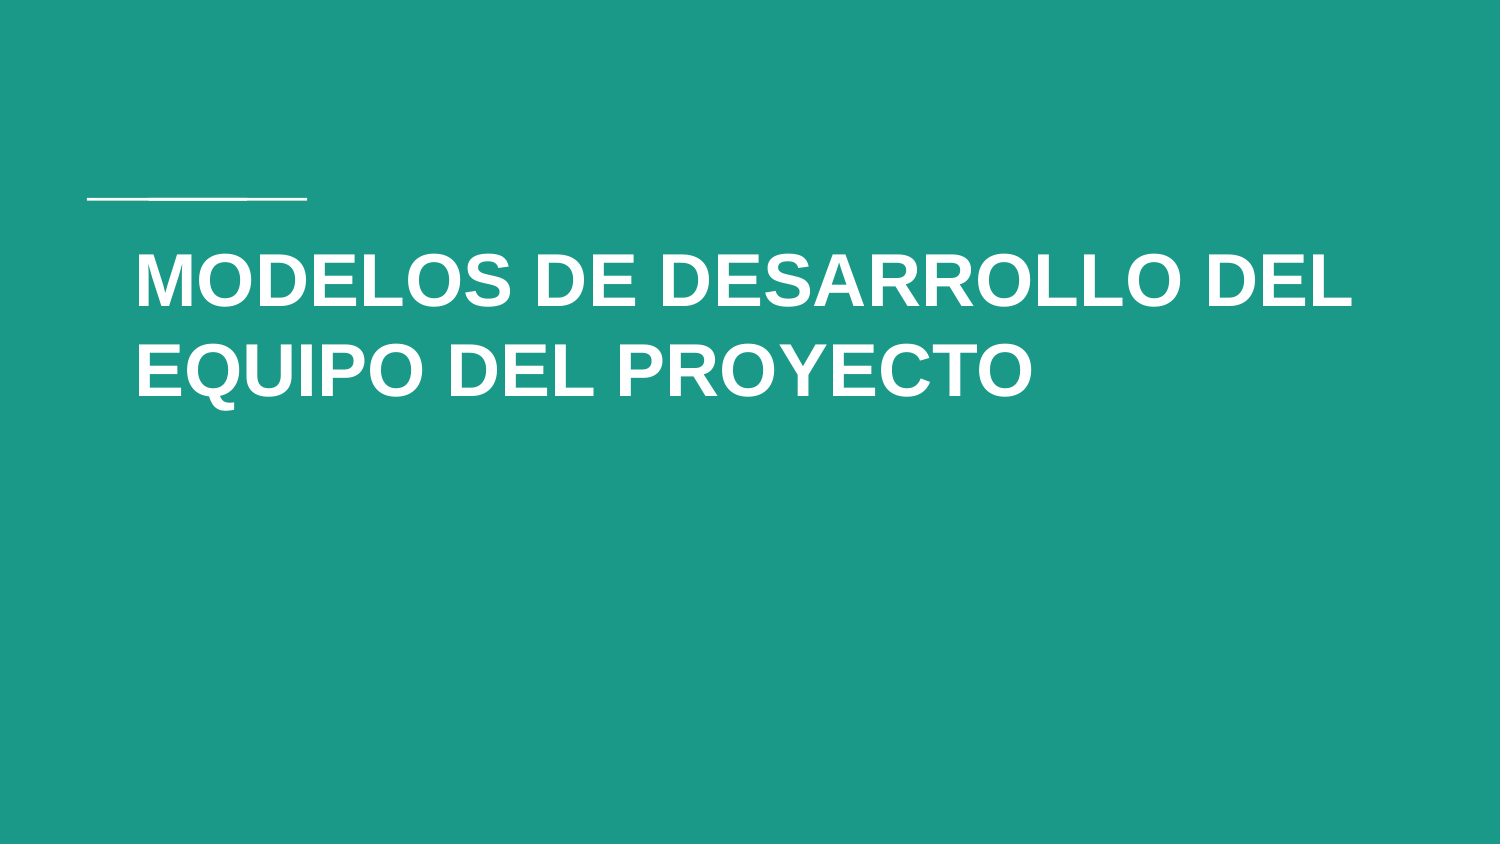

# MODELOS DE DESARROLLO DEL EQUIPO DEL PROYECTO